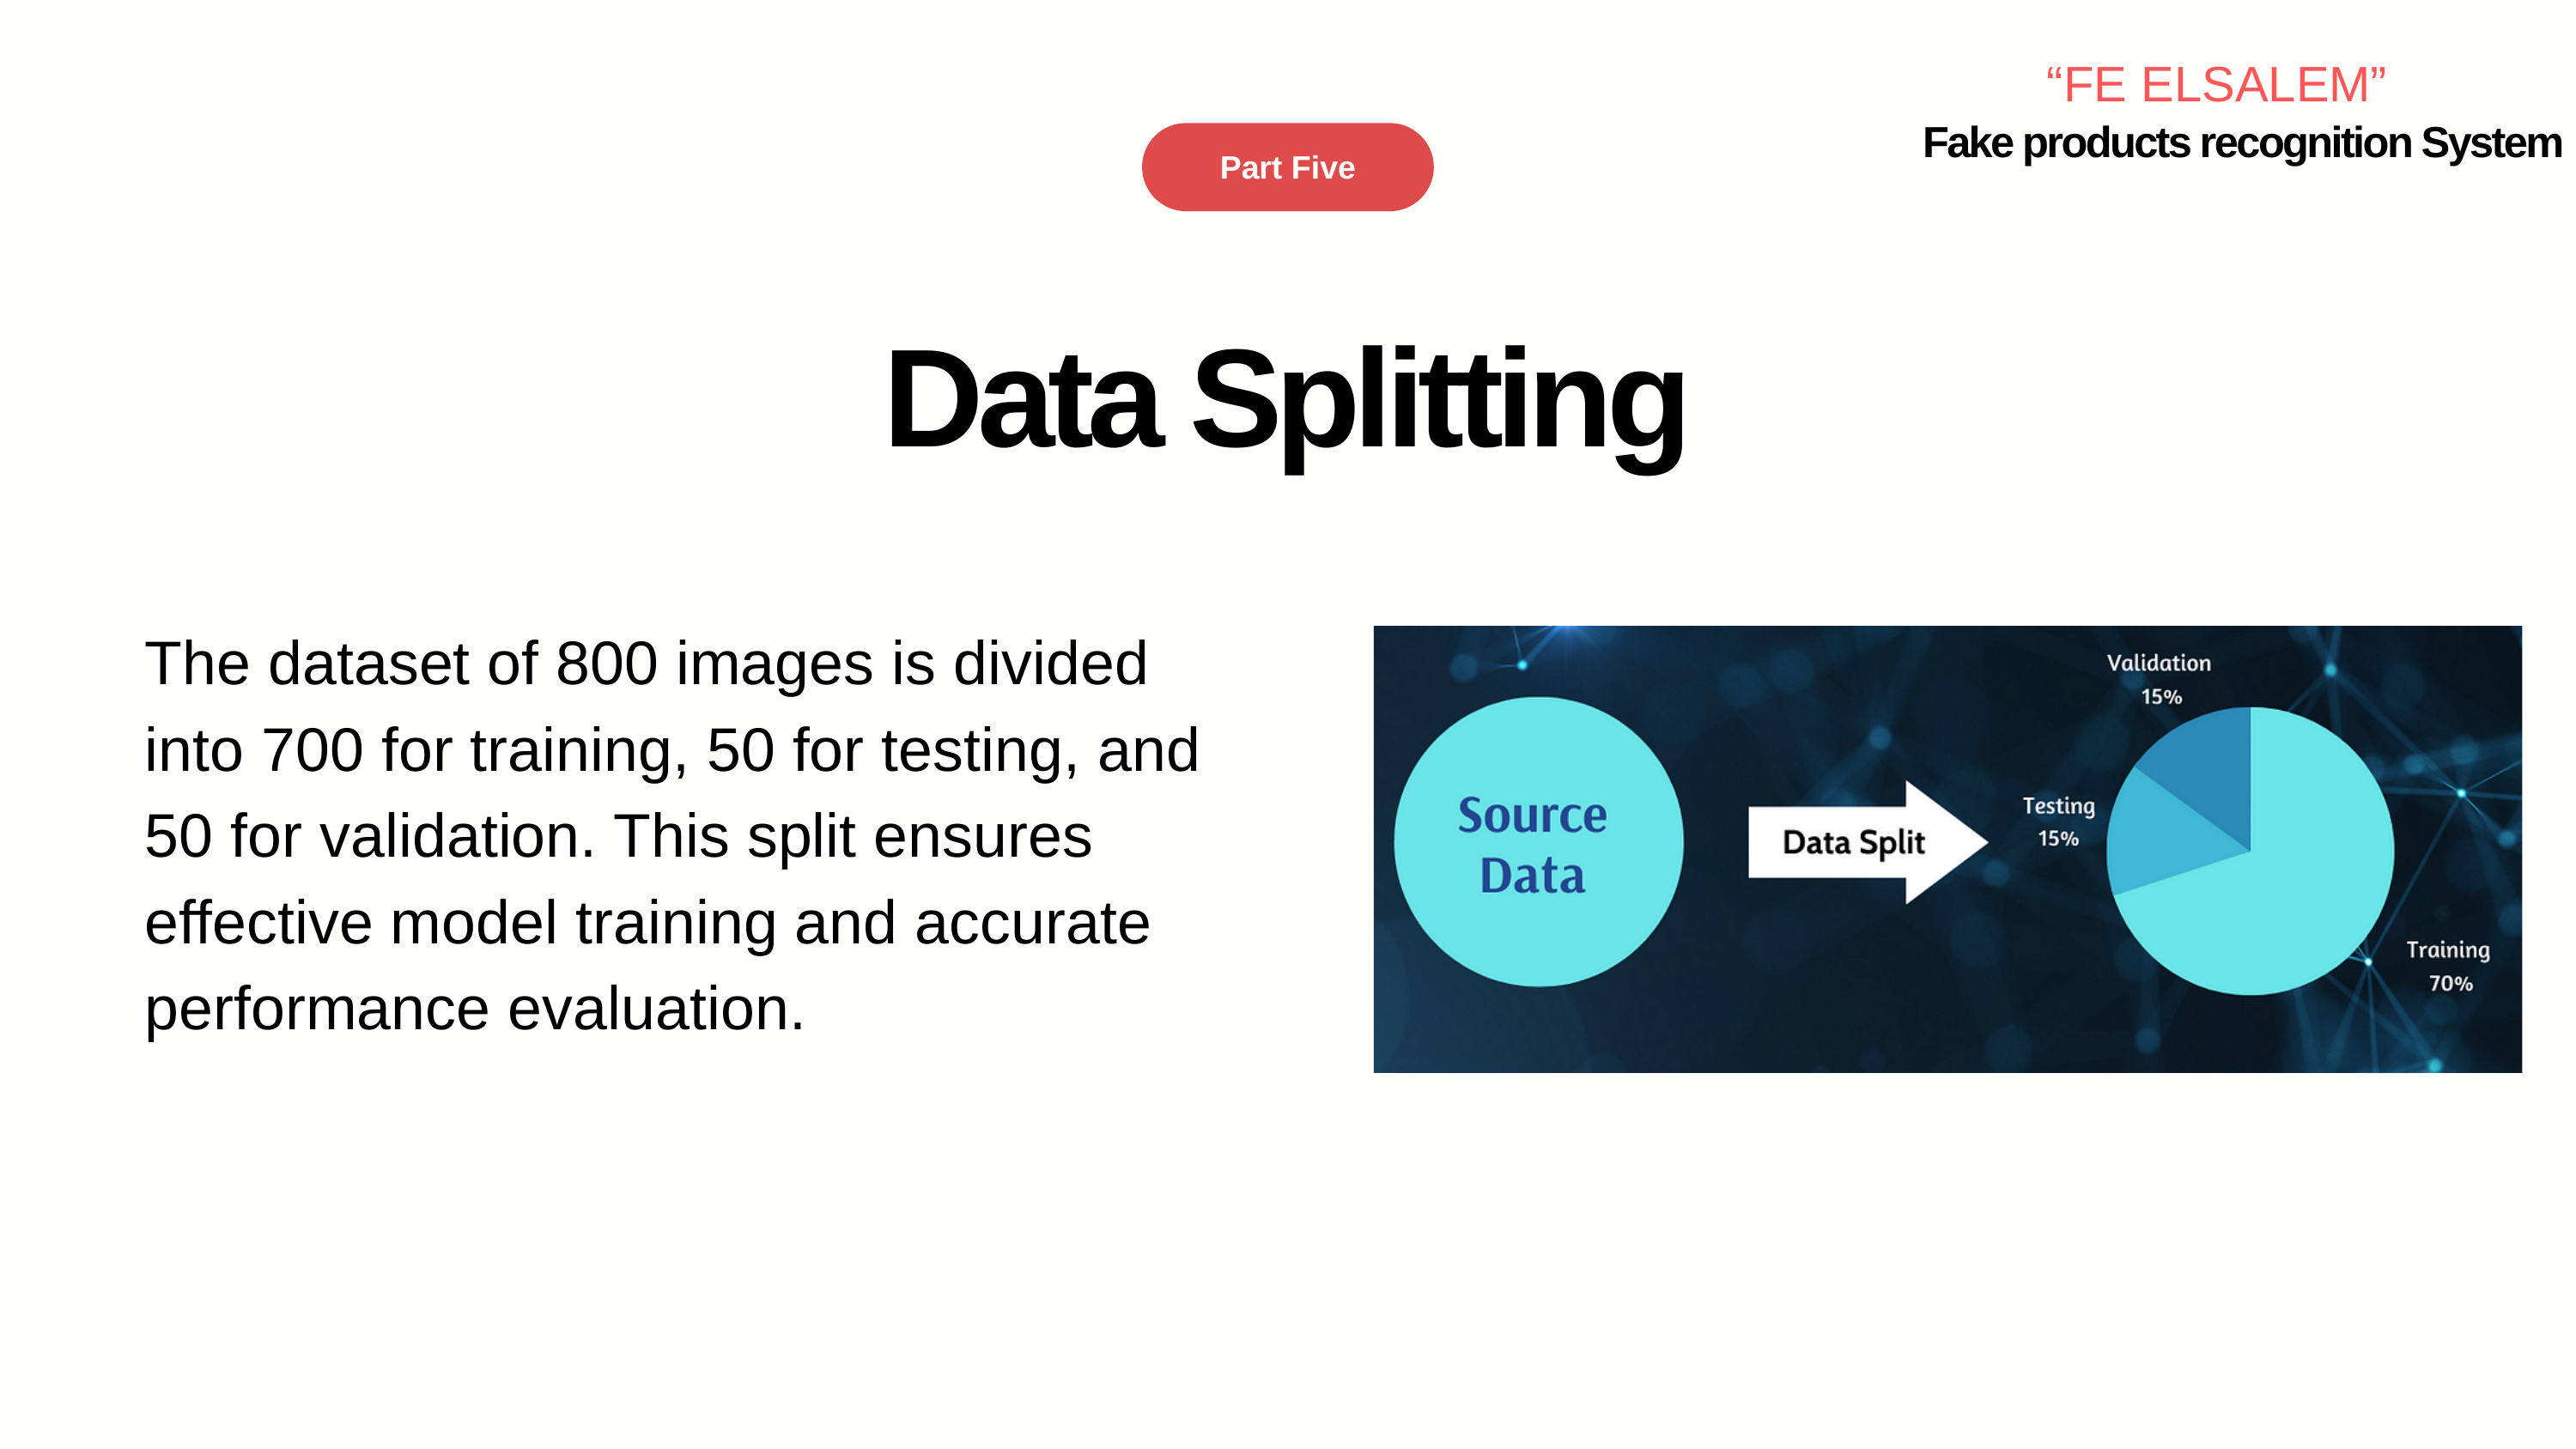

“FE ELSALEM”

Part Five
Fake products recognition System
Data Splitting
The dataset of 800 images is divided into 700 for training, 50 for testing, and 50 for validation. This split ensures effective model training and accurate performance evaluation.